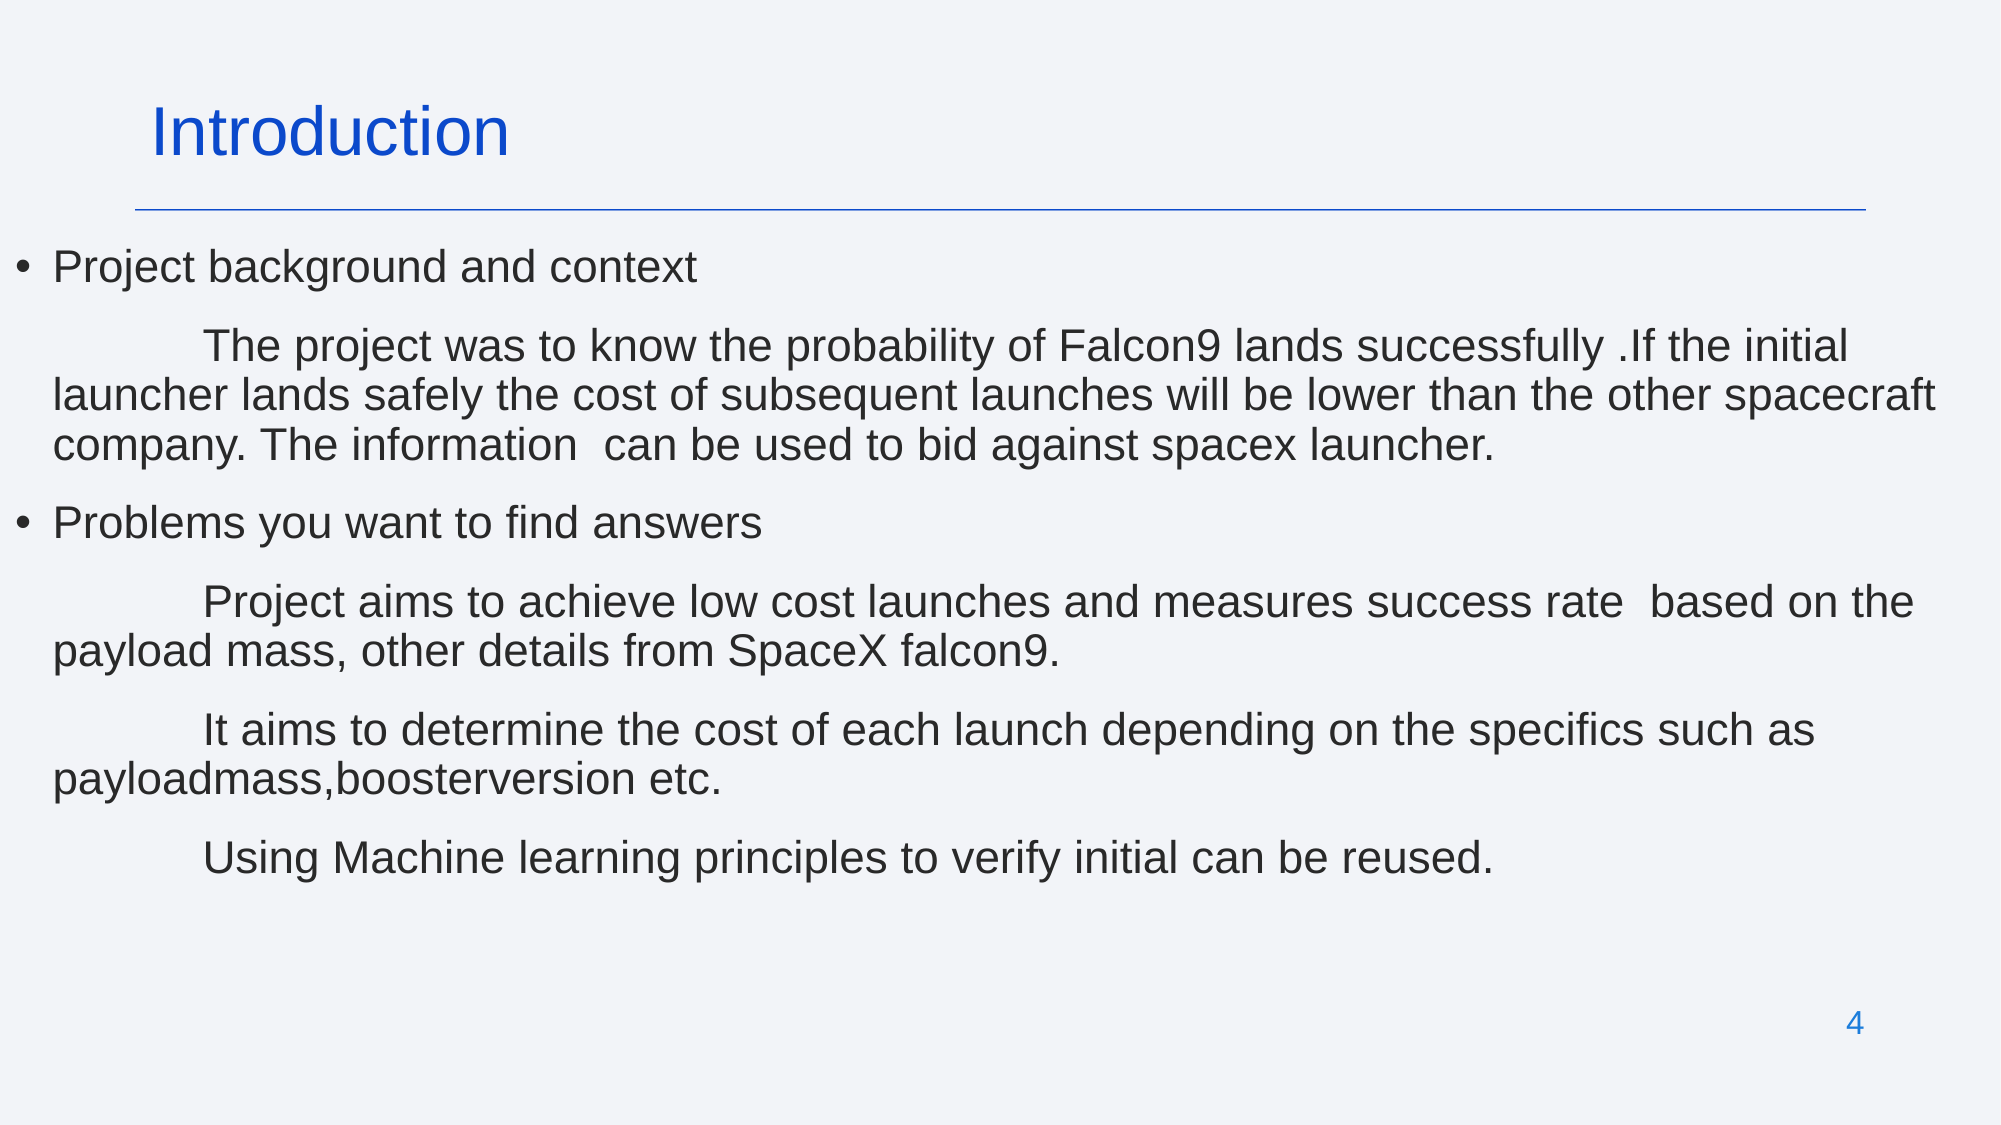

Introduction
Project background and context
		The project was to know the probability of Falcon9 lands successfully .If the initial launcher lands safely the cost of subsequent launches will be lower than the other spacecraft company. The information  can be used to bid against spacex launcher.
Problems you want to find answers
		Project aims to achieve low cost launches and measures success rate  based on the payload mass, other details from SpaceX falcon9.
		It aims to determine the cost of each launch depending on the specifics such as payloadmass,boosterversion etc.
		Using Machine learning principles to verify initial can be reused.
4